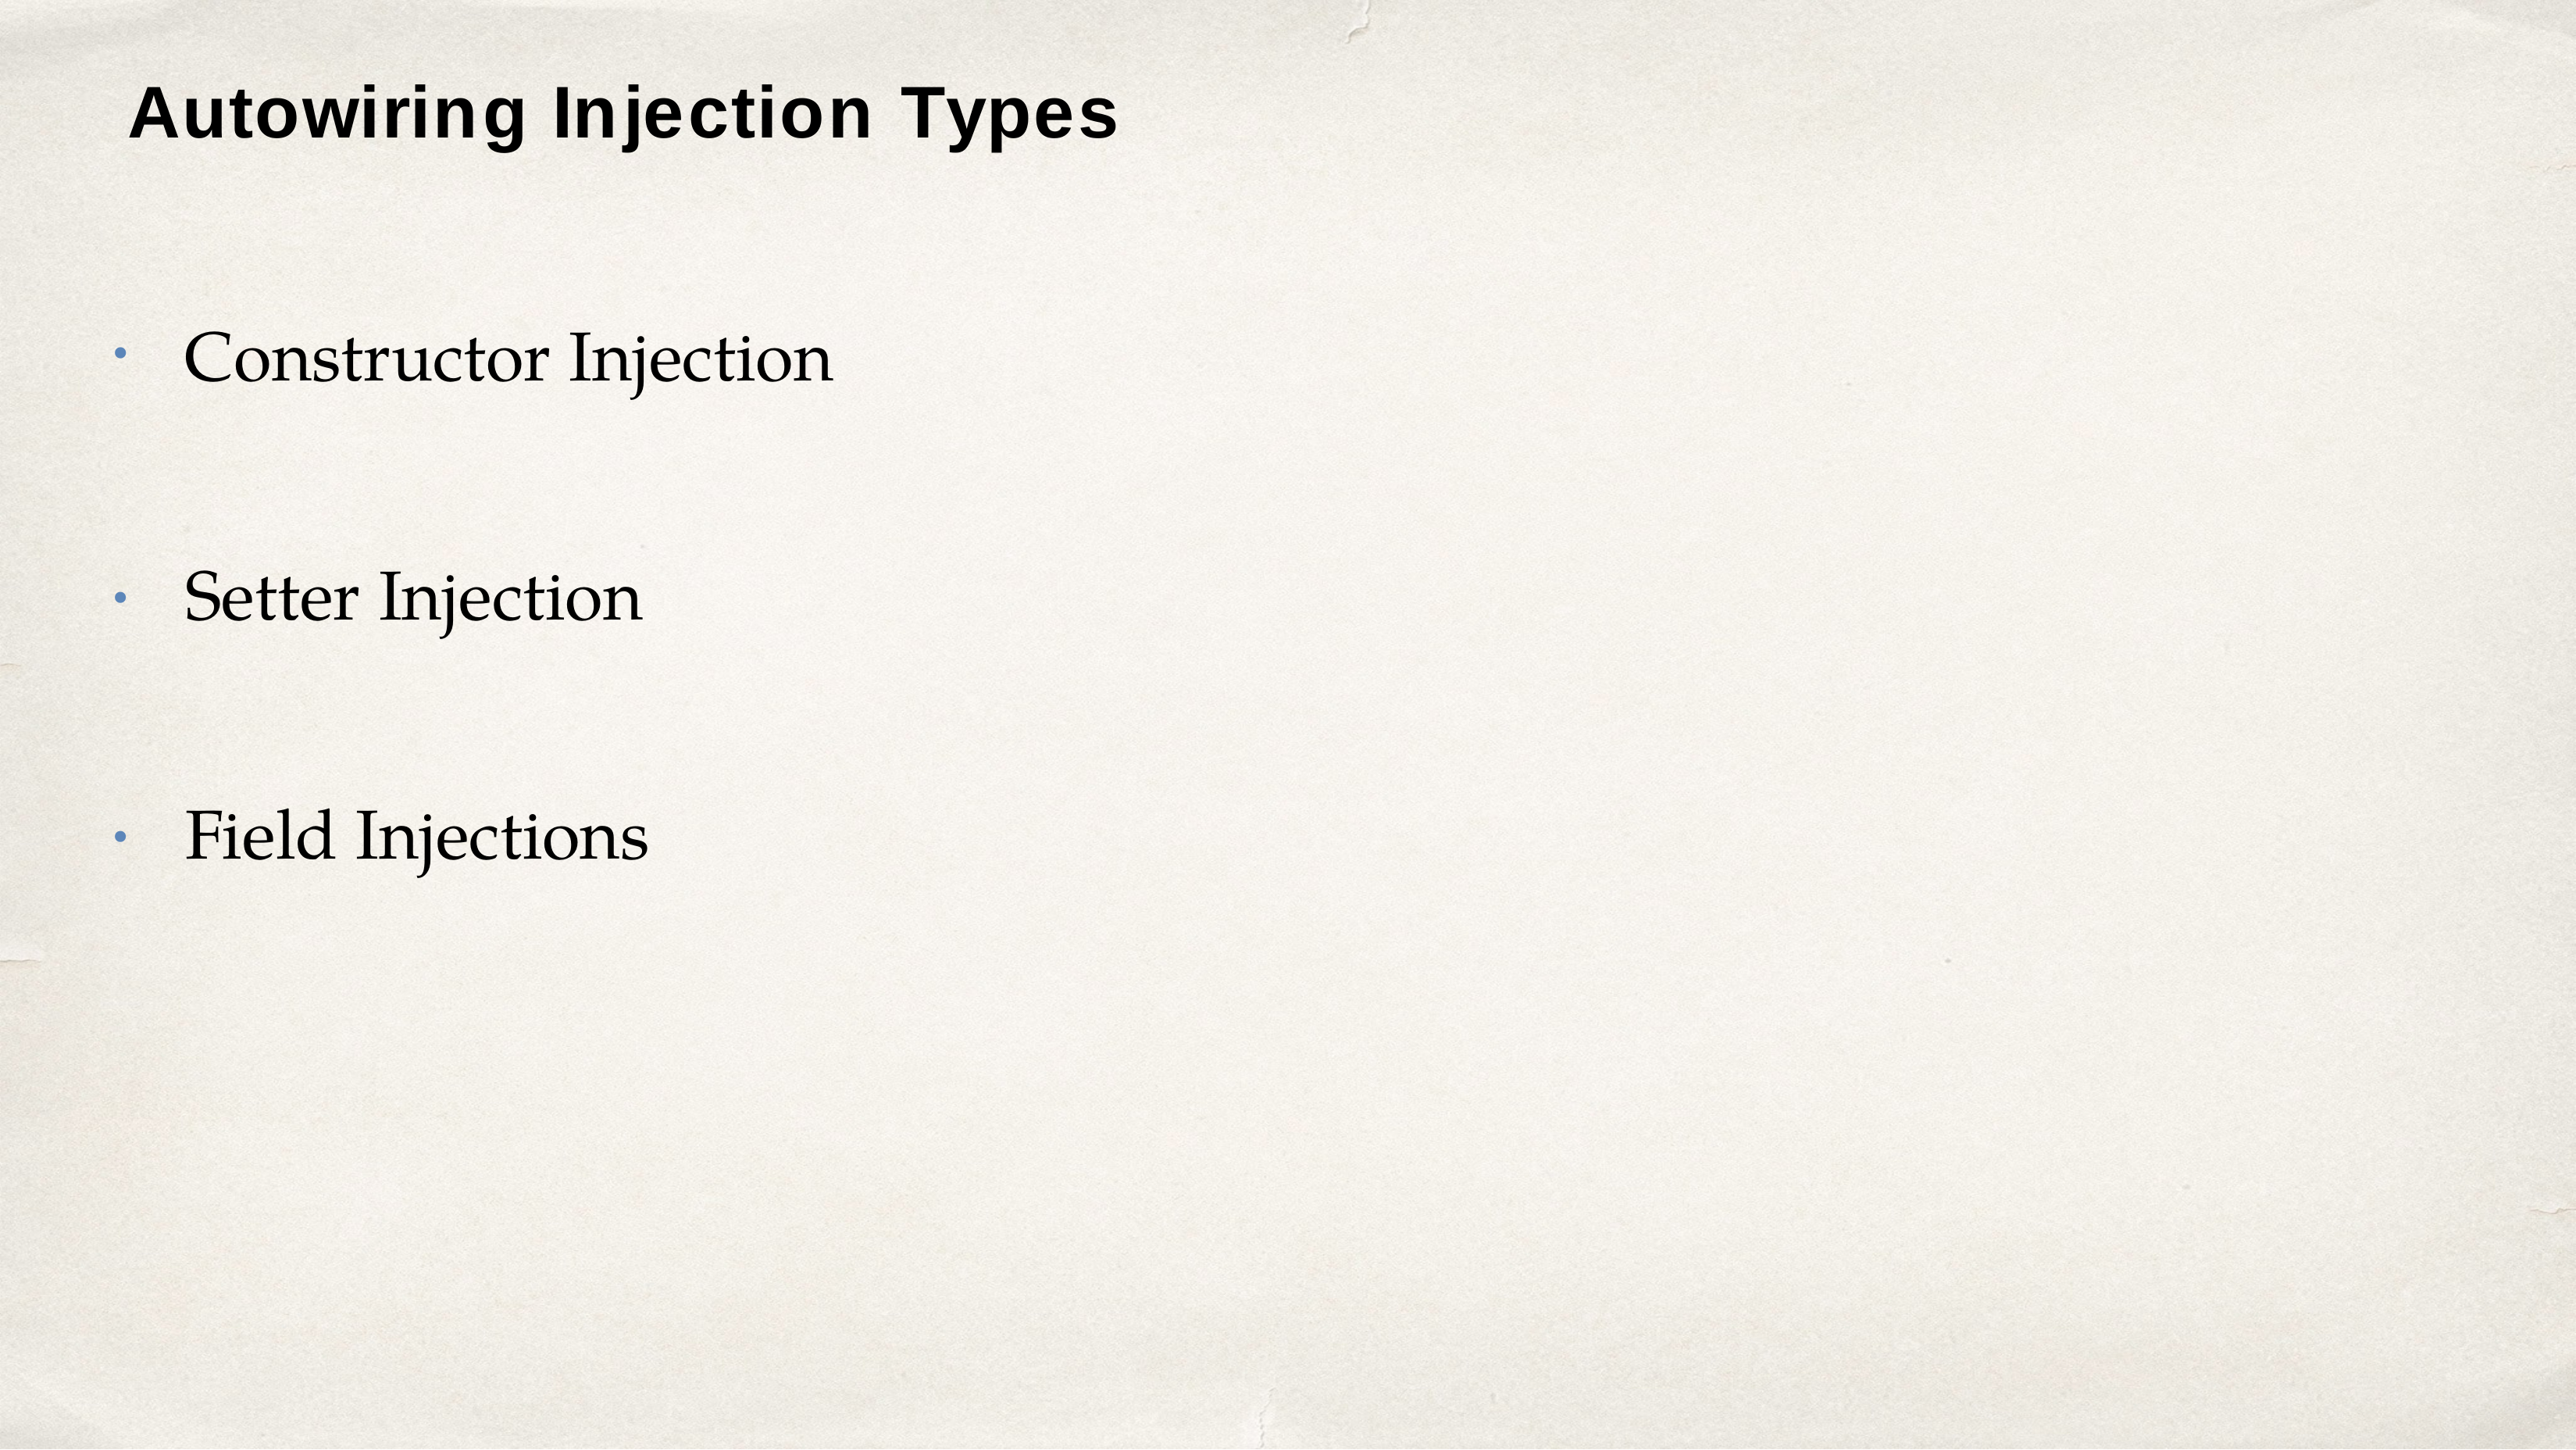

# Autowiring Injection Types
Constructor Injection
Setter Injection
•
Field Injections
•